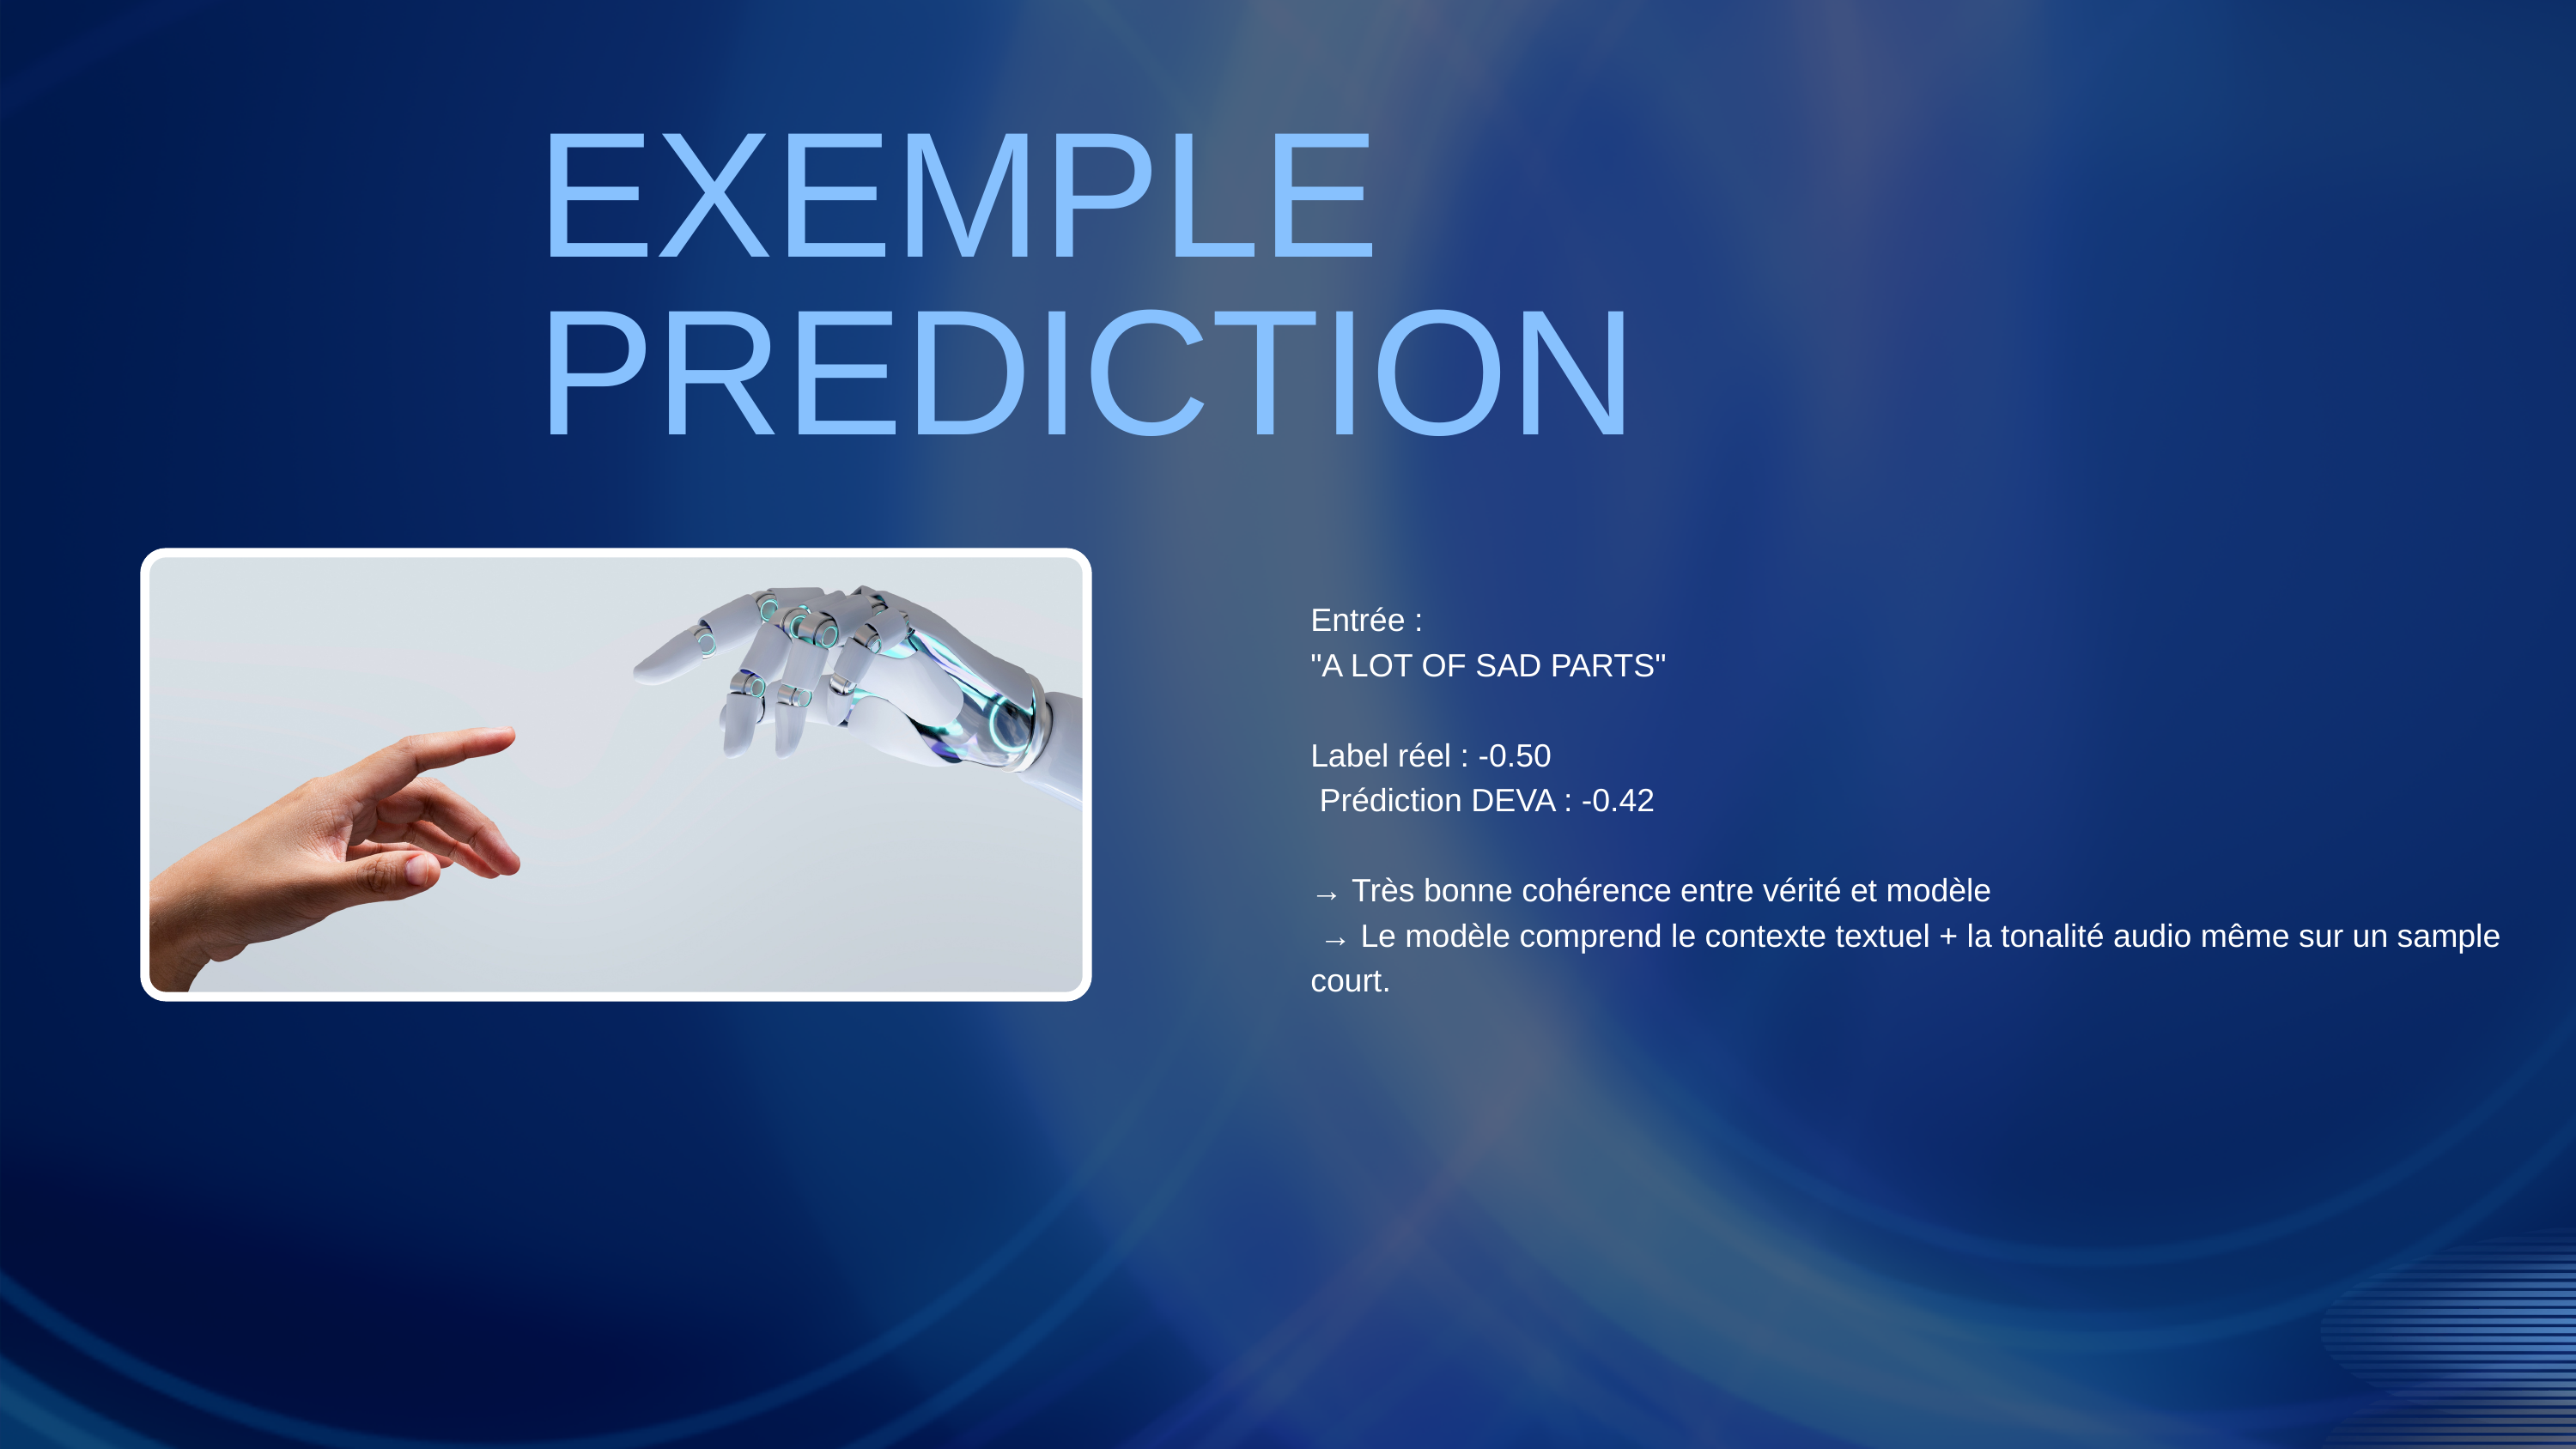

EXEMPLE PREDICTION

Entrée :
"A LOT OF SAD PARTS"

Label réel : -0.50
 Prédiction DEVA : -0.42

→ Très bonne cohérence entre vérité et modèle
 → Le modèle comprend le contexte textuel + la tonalité audio même sur un sample court.